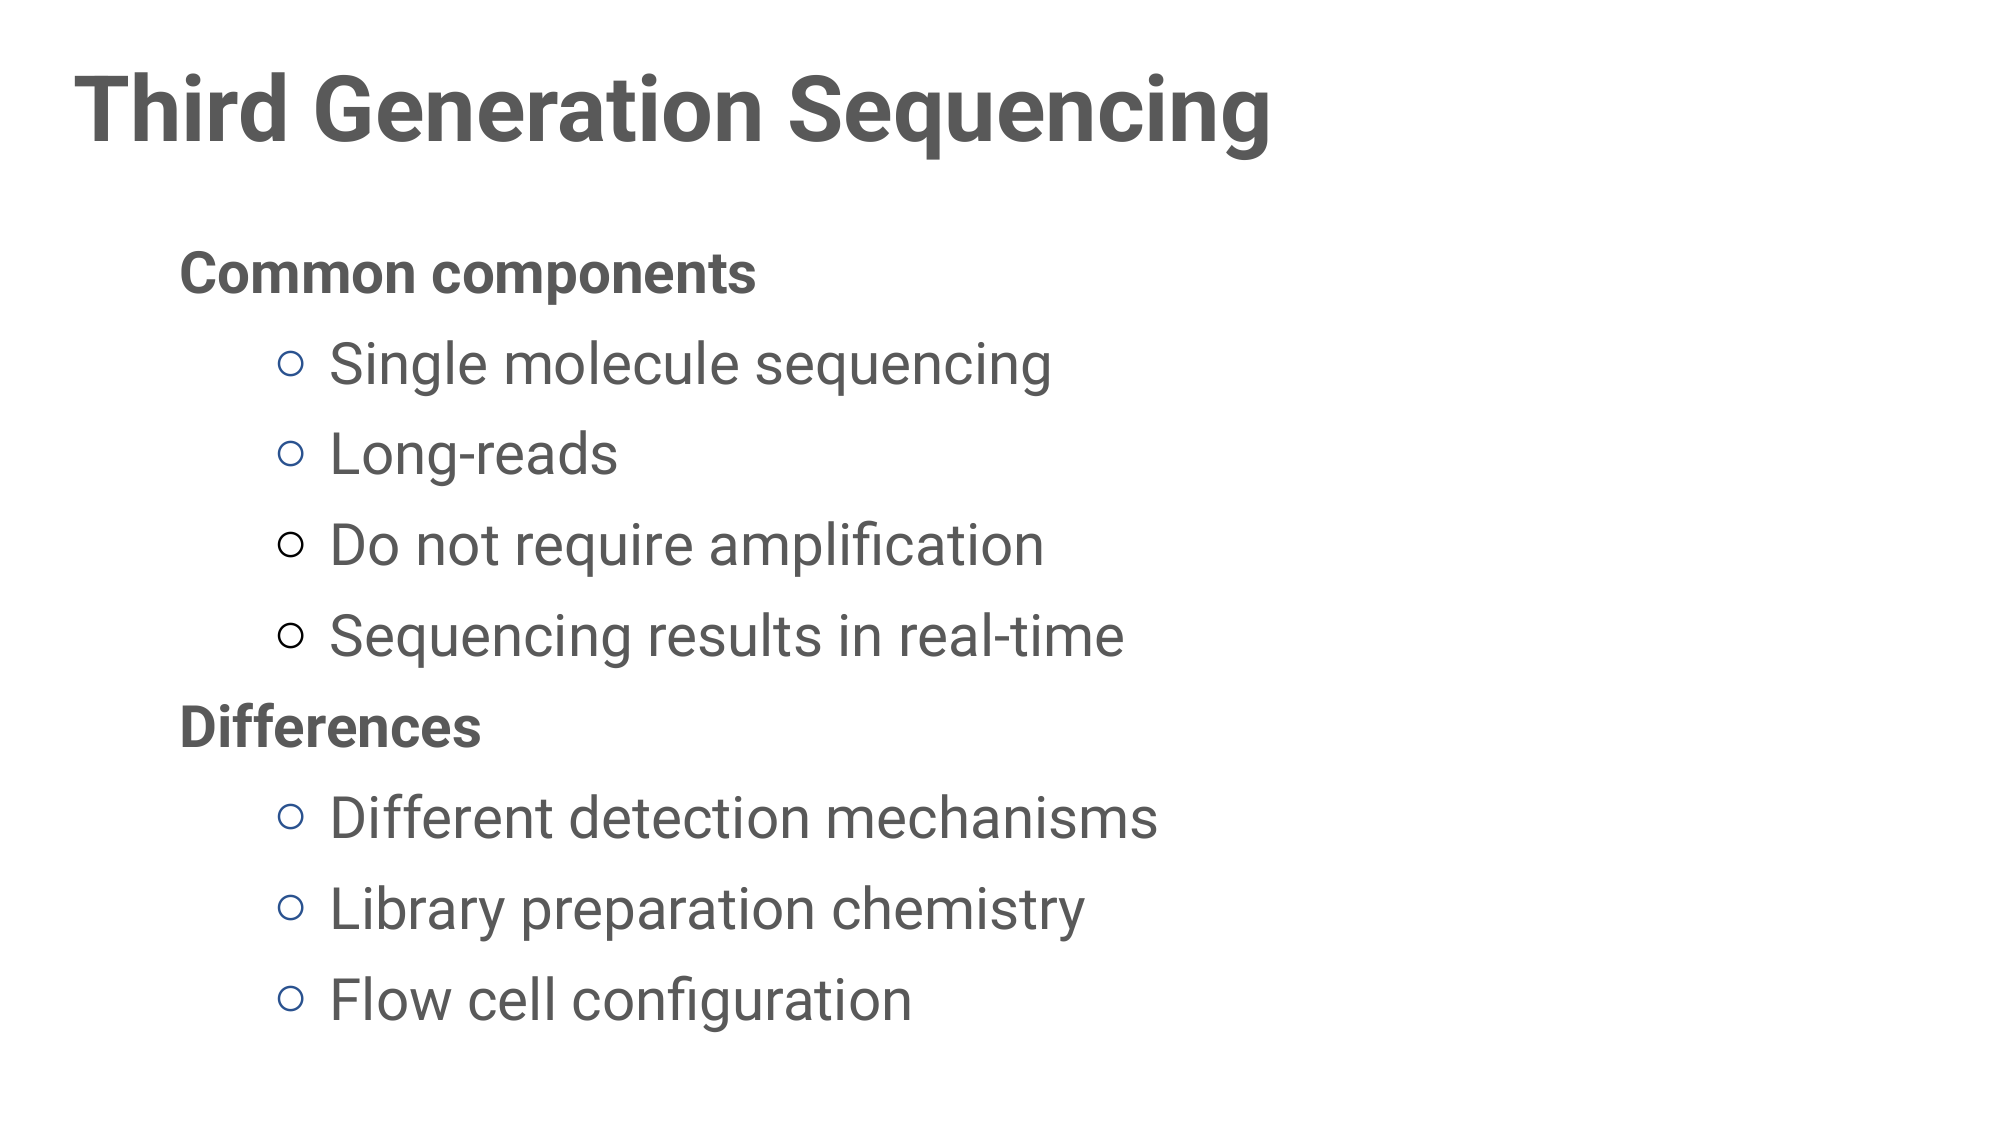

# Third Generation Sequencing
Common components
Single molecule sequencing
Long-reads
Do not require amplification
Sequencing results in real-time
Differences
Different detection mechanisms
Library preparation chemistry
Flow cell configuration